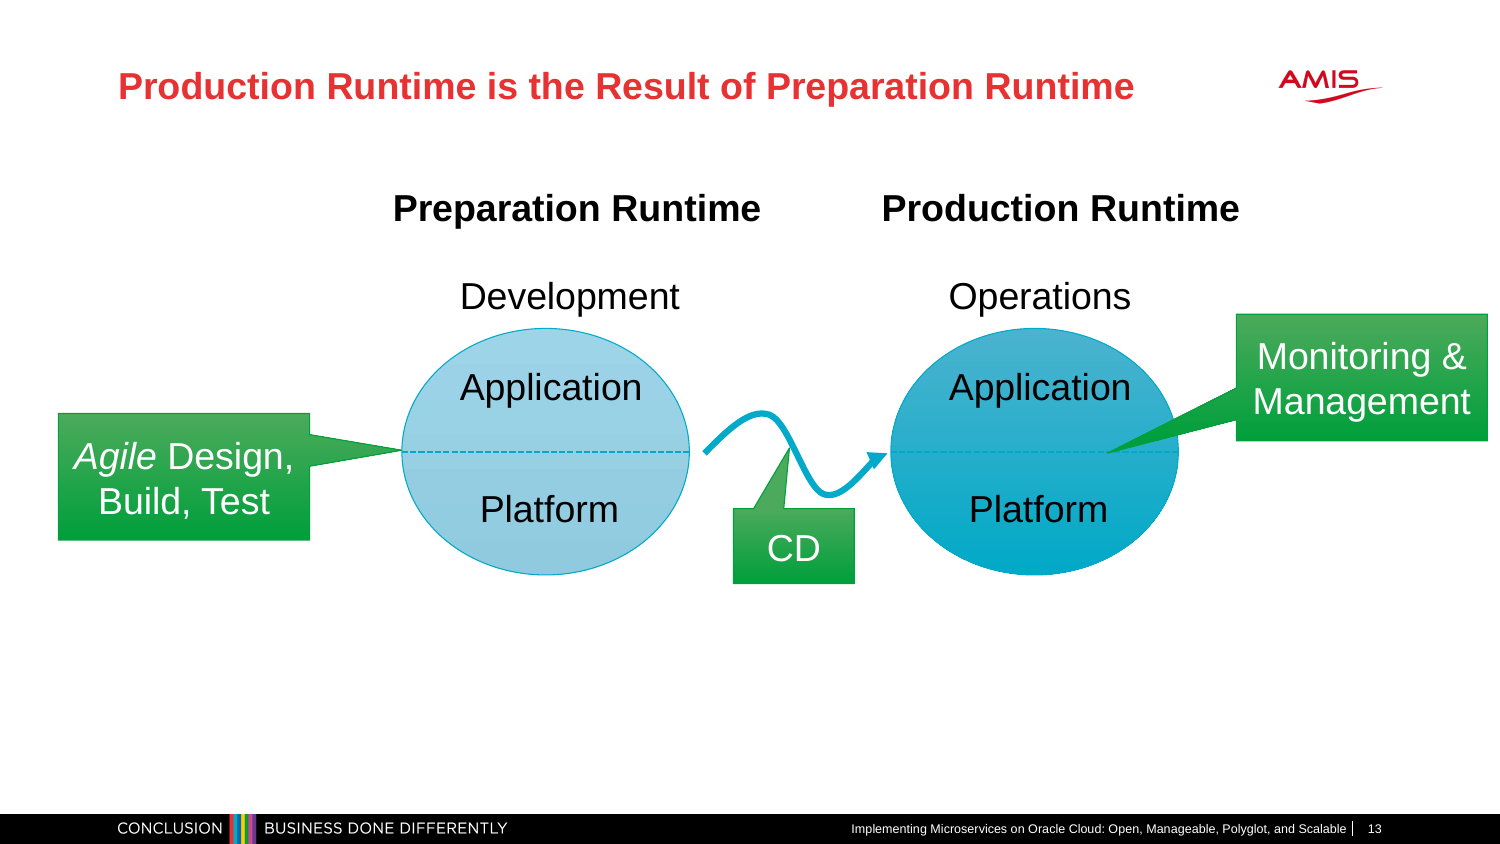

# Production Runtime is the Result of Preparation Runtime

Preparation Runtime
Production Runtime

Development
Operations
Monitoring & Management

Application
Application
Agile Design, Build, Test

Platform
Platform
CD
Implementing Microservices on Oracle Cloud: Open, Manageable, Polyglot, and Scalable
13